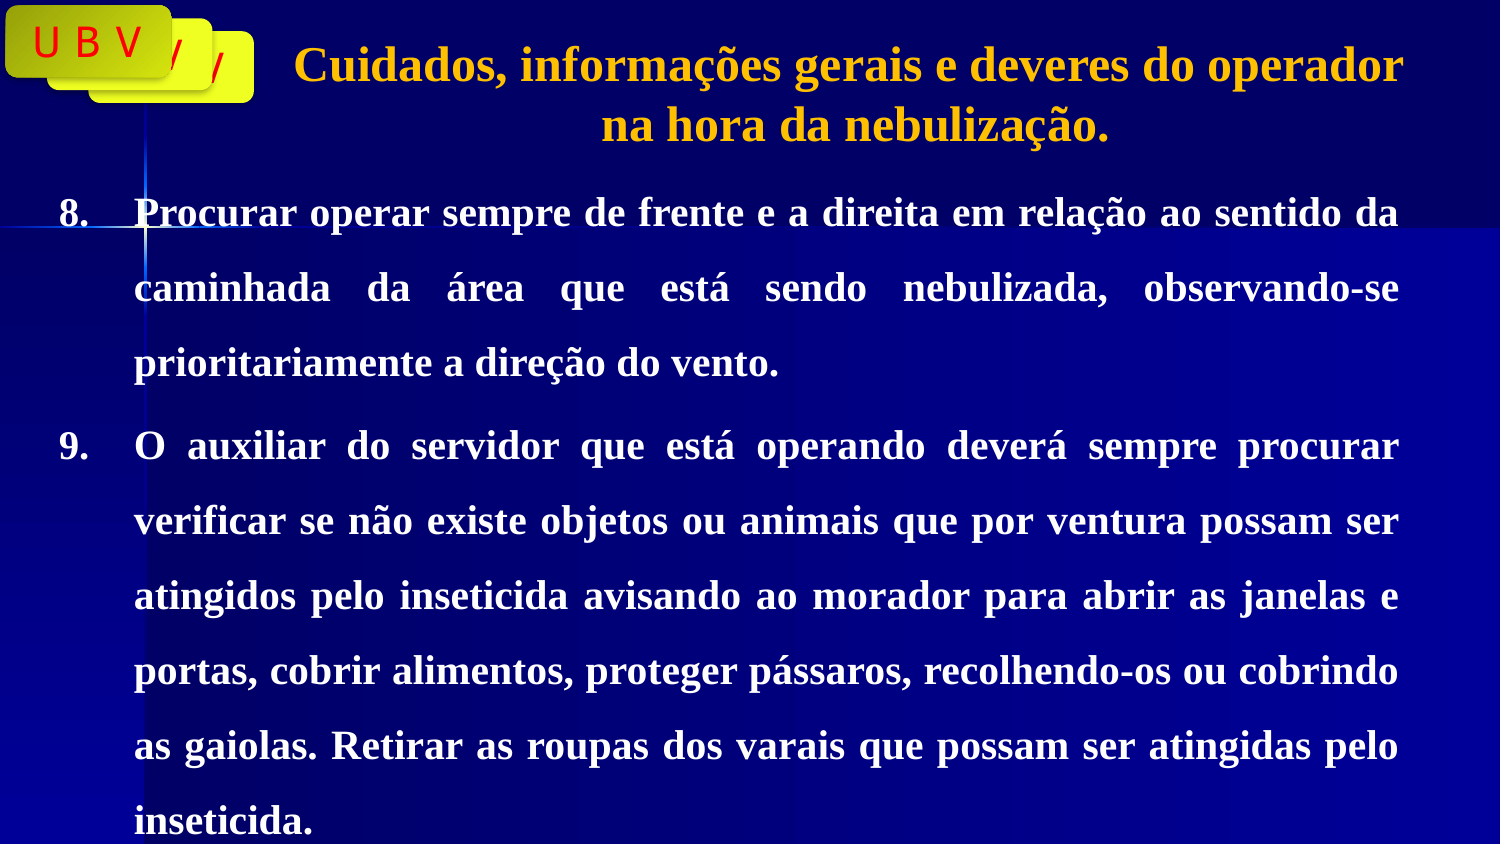

U B V
U B V
U B V
# Cuidados, informações gerais e deveres do operador na hora da nebulização.
Procurar operar sempre de frente e a direita em relação ao sentido da caminhada da área que está sendo nebulizada, observando-se prioritariamente a direção do vento.
O auxiliar do servidor que está operando deverá sempre procurar verificar se não existe objetos ou animais que por ventura possam ser atingidos pelo inseticida avisando ao morador para abrir as janelas e portas, cobrir alimentos, proteger pássaros, recolhendo-os ou cobrindo as gaiolas. Retirar as roupas dos varais que possam ser atingidas pelo inseticida.